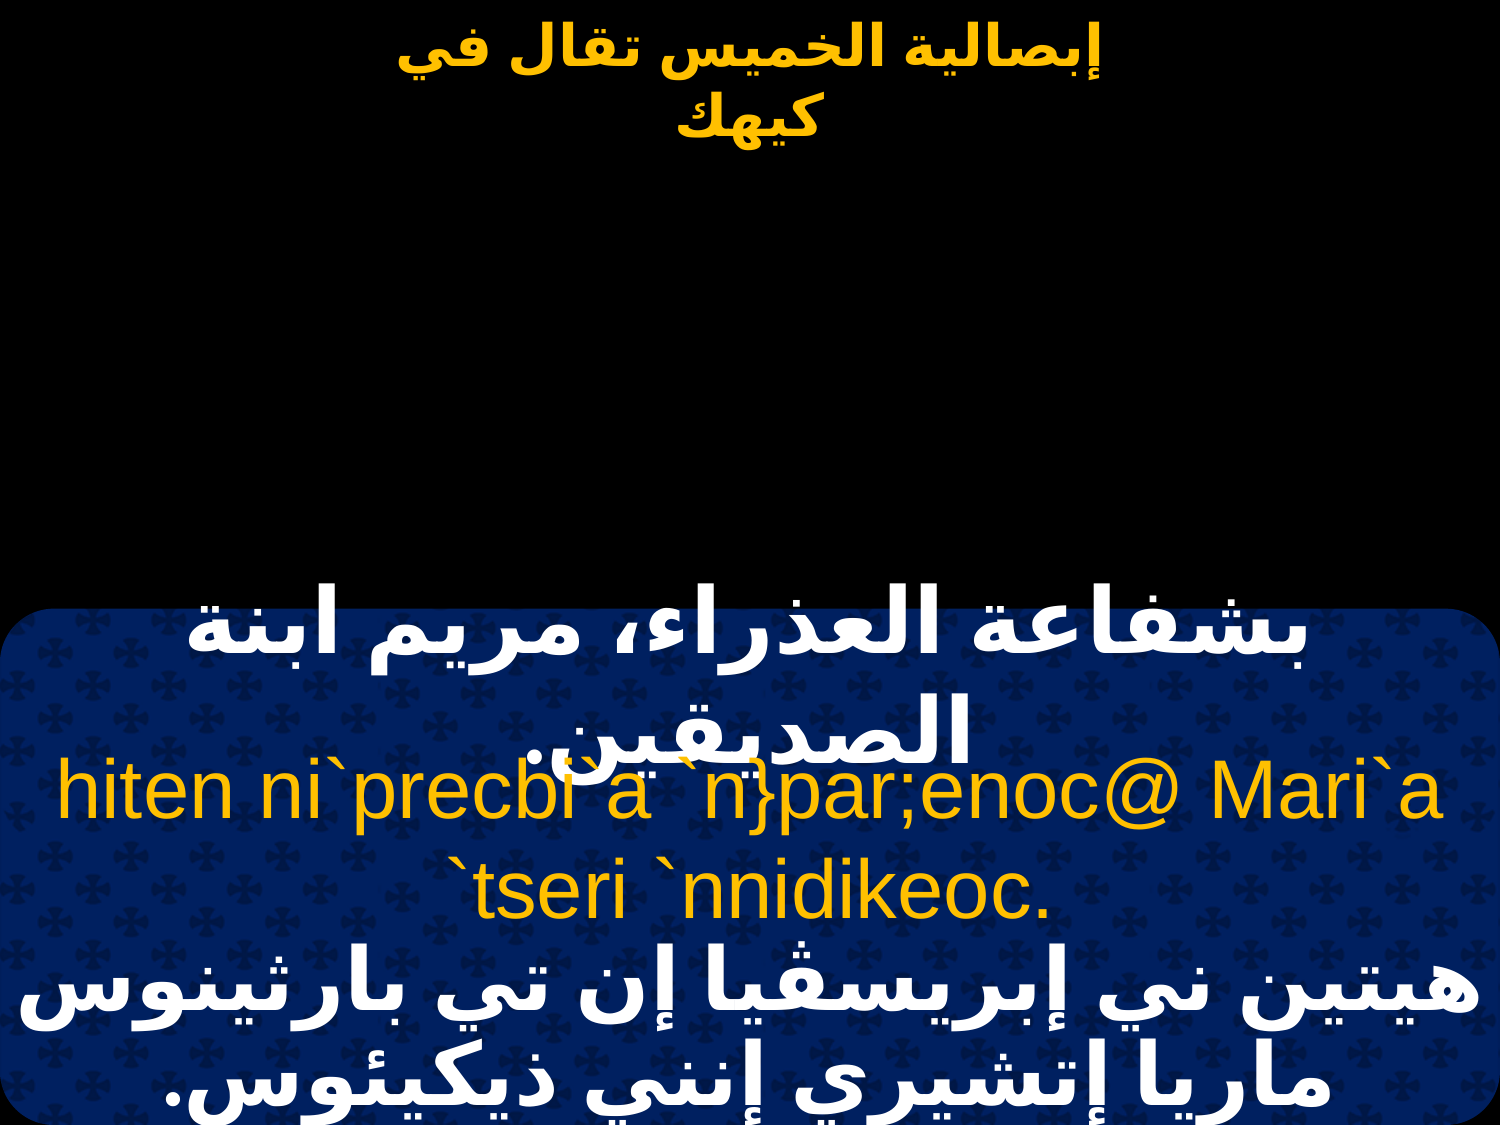

#
بشفاعة العذراء، مريم ابنة الصديقين.
hiten ni`precbi`a `n}par;enoc@ Mari`a `tseri `nnidikeoc.
هيتين ني إبريسڤيا إن تي بارثينوس ماريا إتشيري إنني ذيكيئوس.